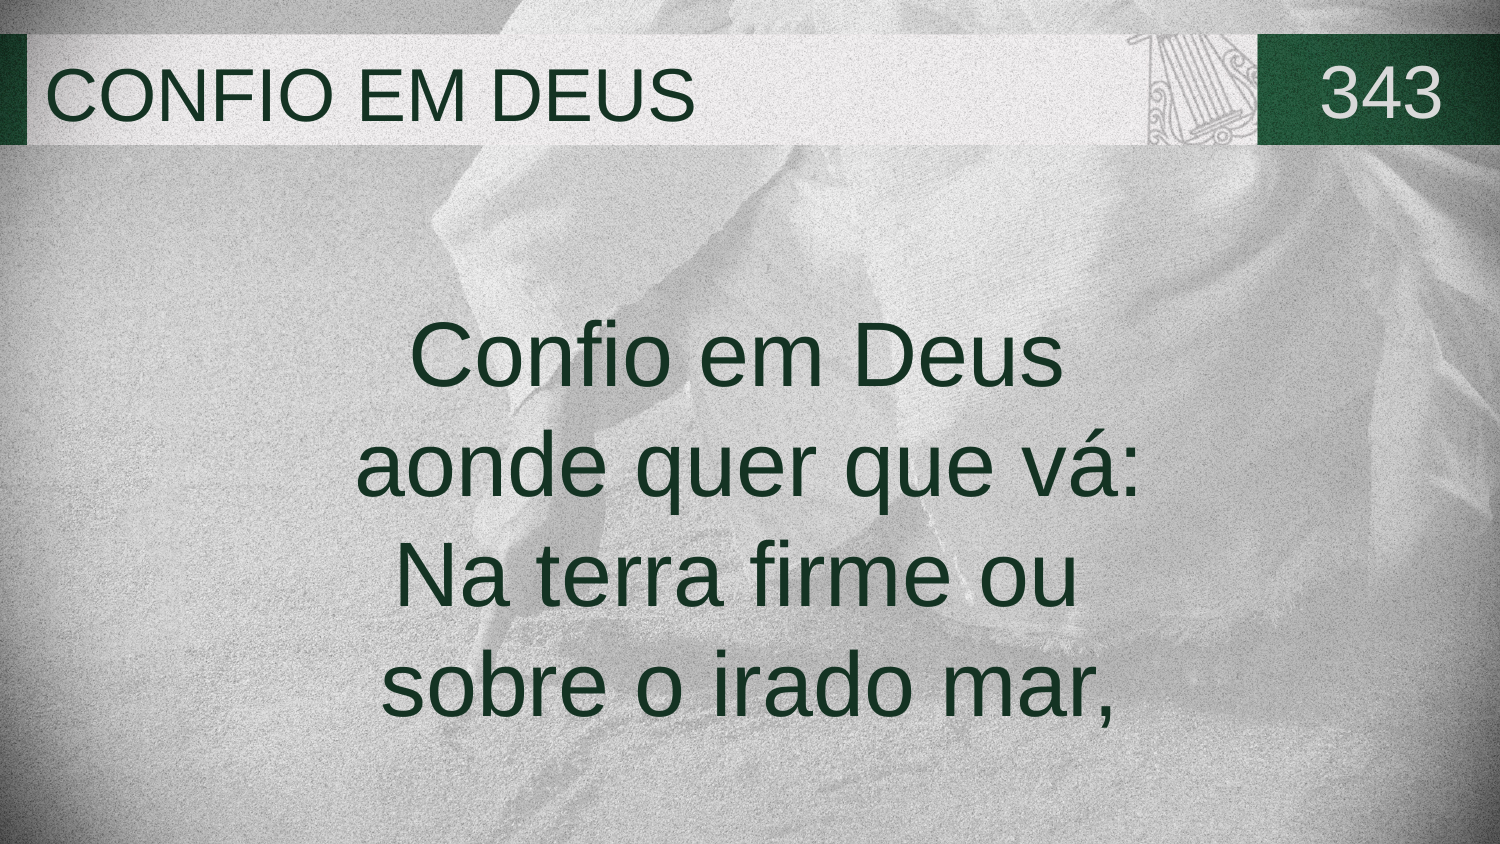

# CONFIO EM DEUS
343
Confio em Deus
aonde quer que vá:
Na terra firme ou
sobre o irado mar,